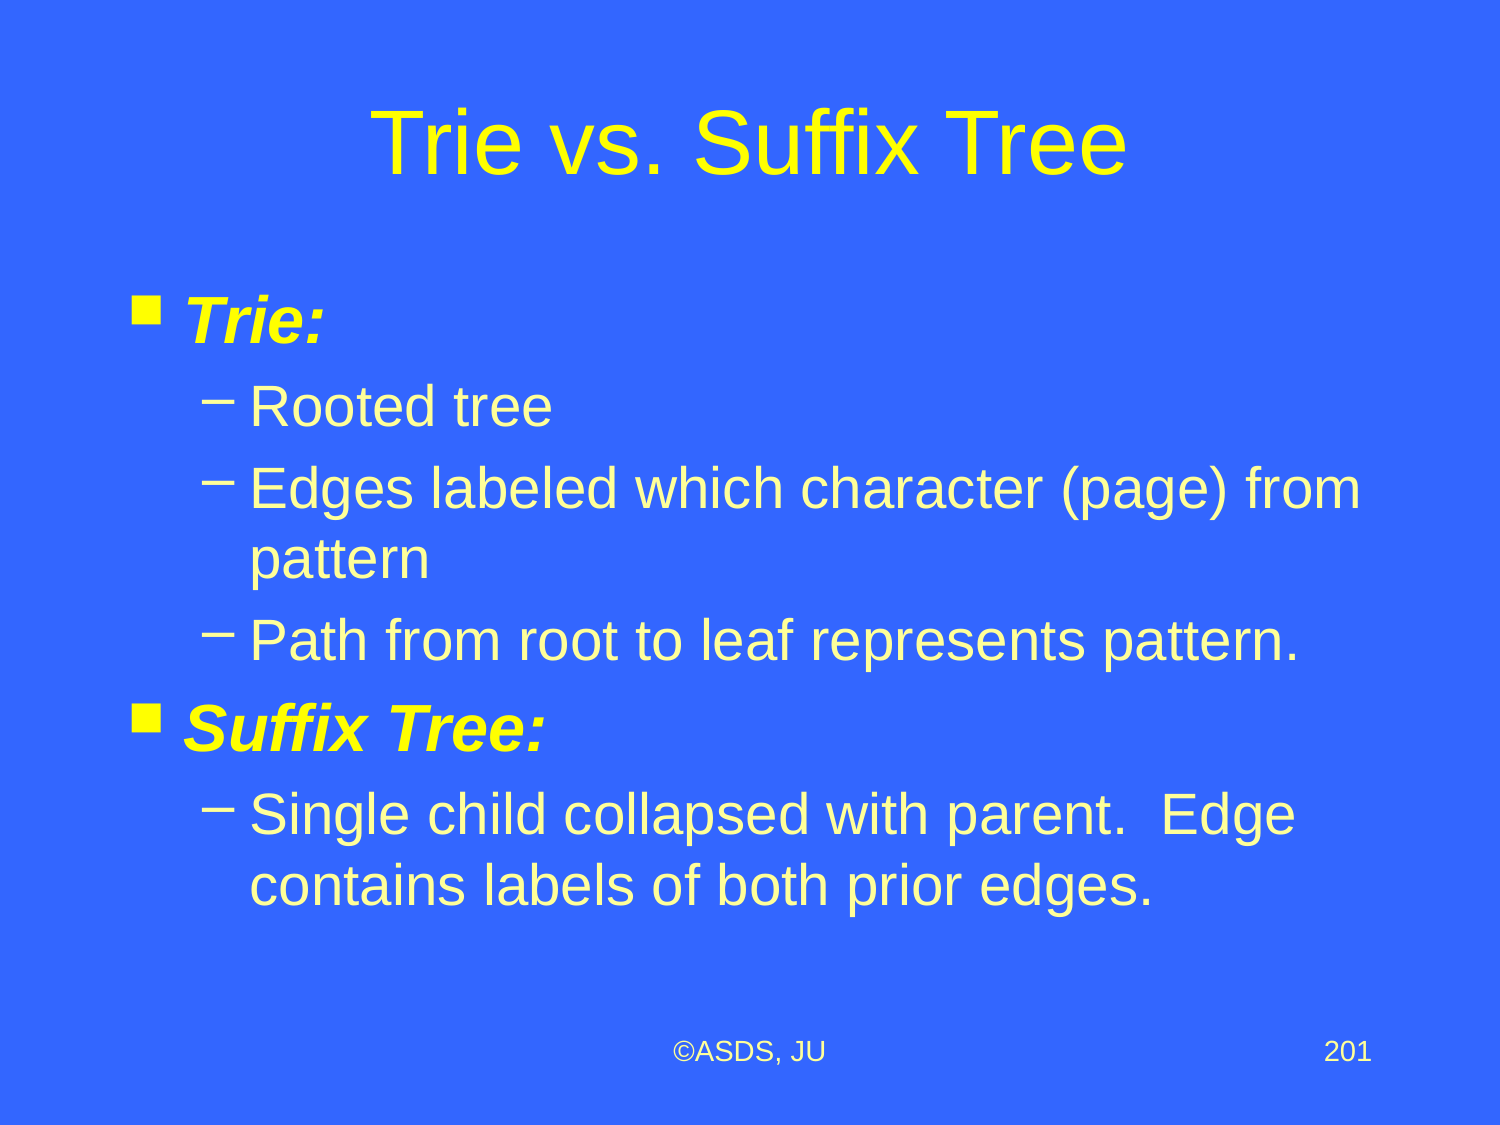

# Trie vs. Suffix Tree
Trie:
Rooted tree
Edges labeled which character (page) from pattern
Path from root to leaf represents pattern.
Suffix Tree:
Single child collapsed with parent.  Edge contains labels of both prior edges.

©ASDS, JU
201